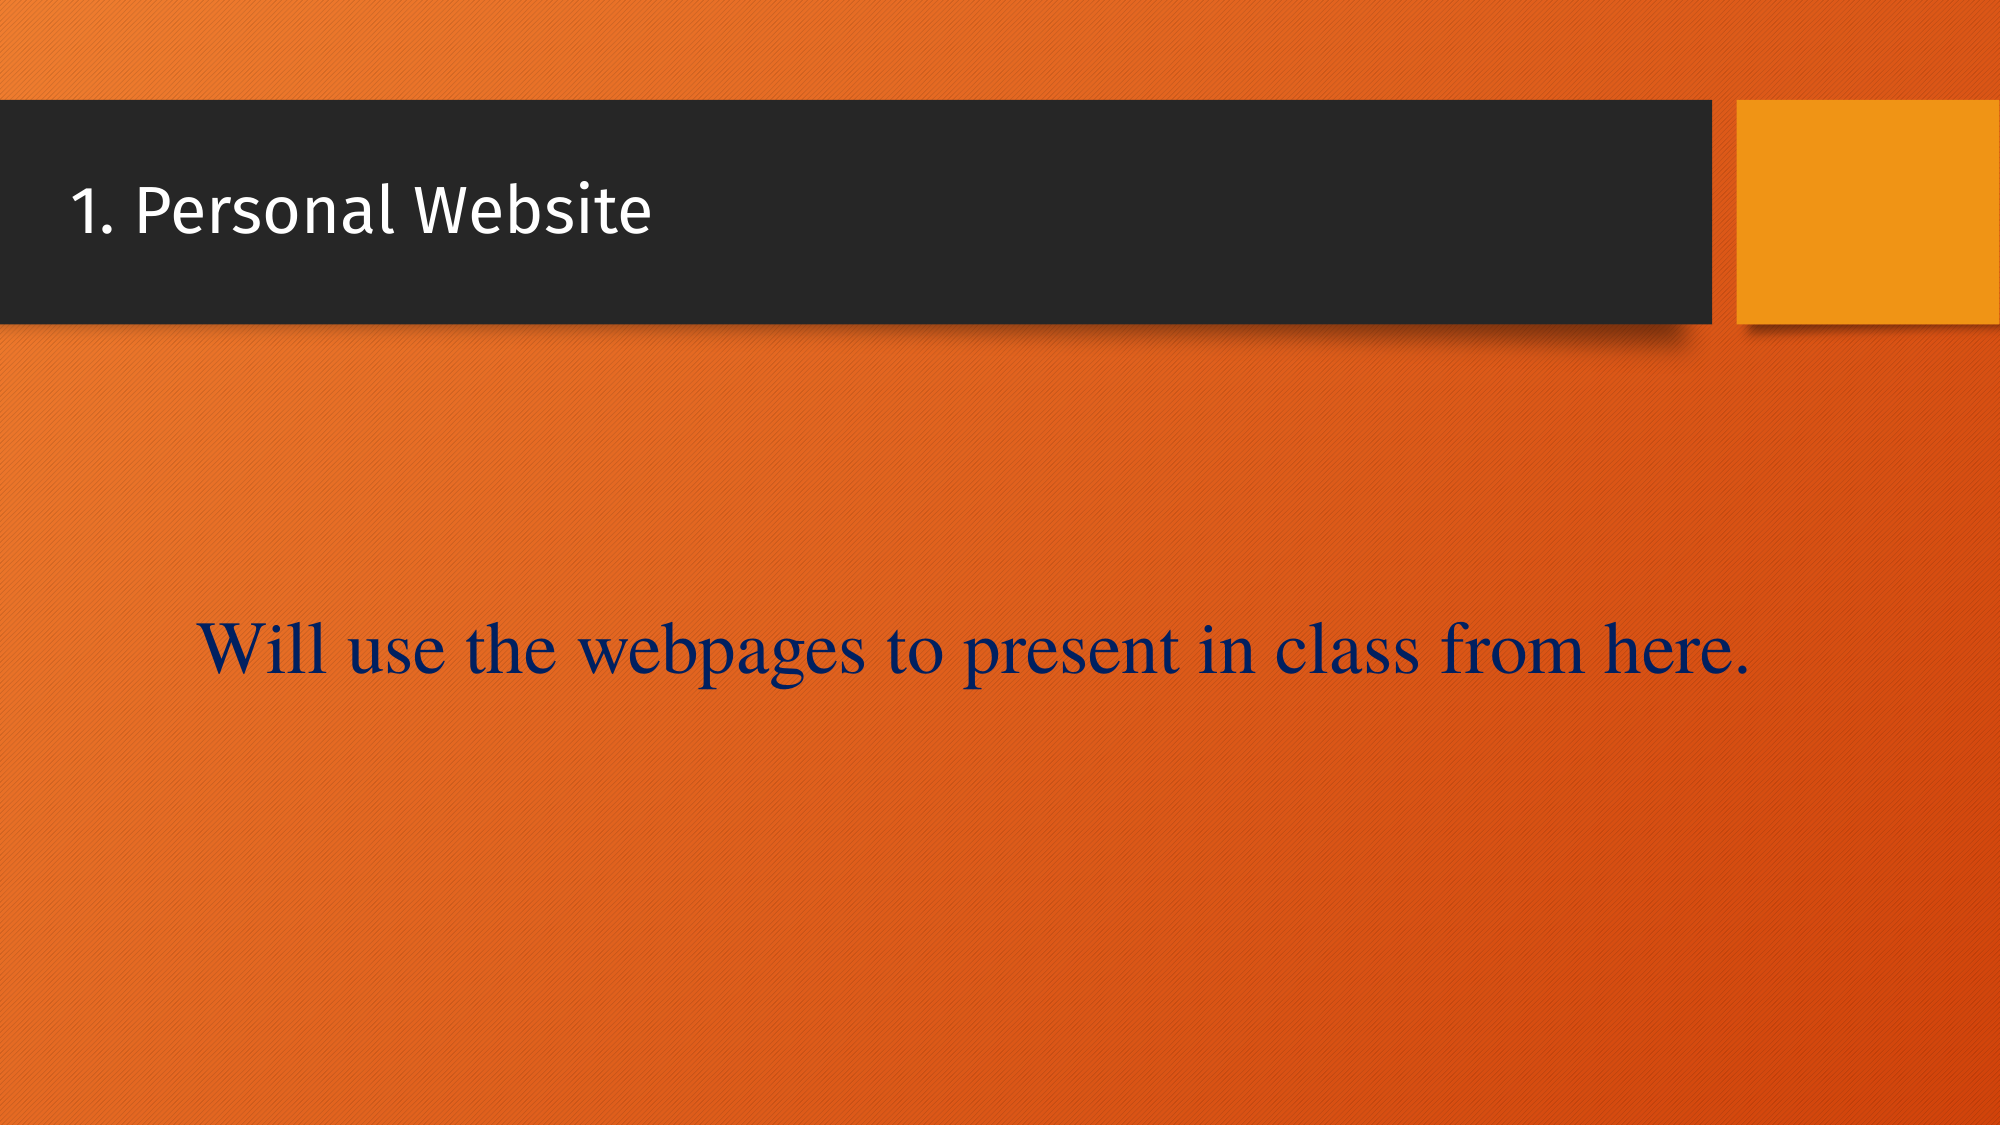

# 1. Personal Website
Will use the webpages to present in class from here.